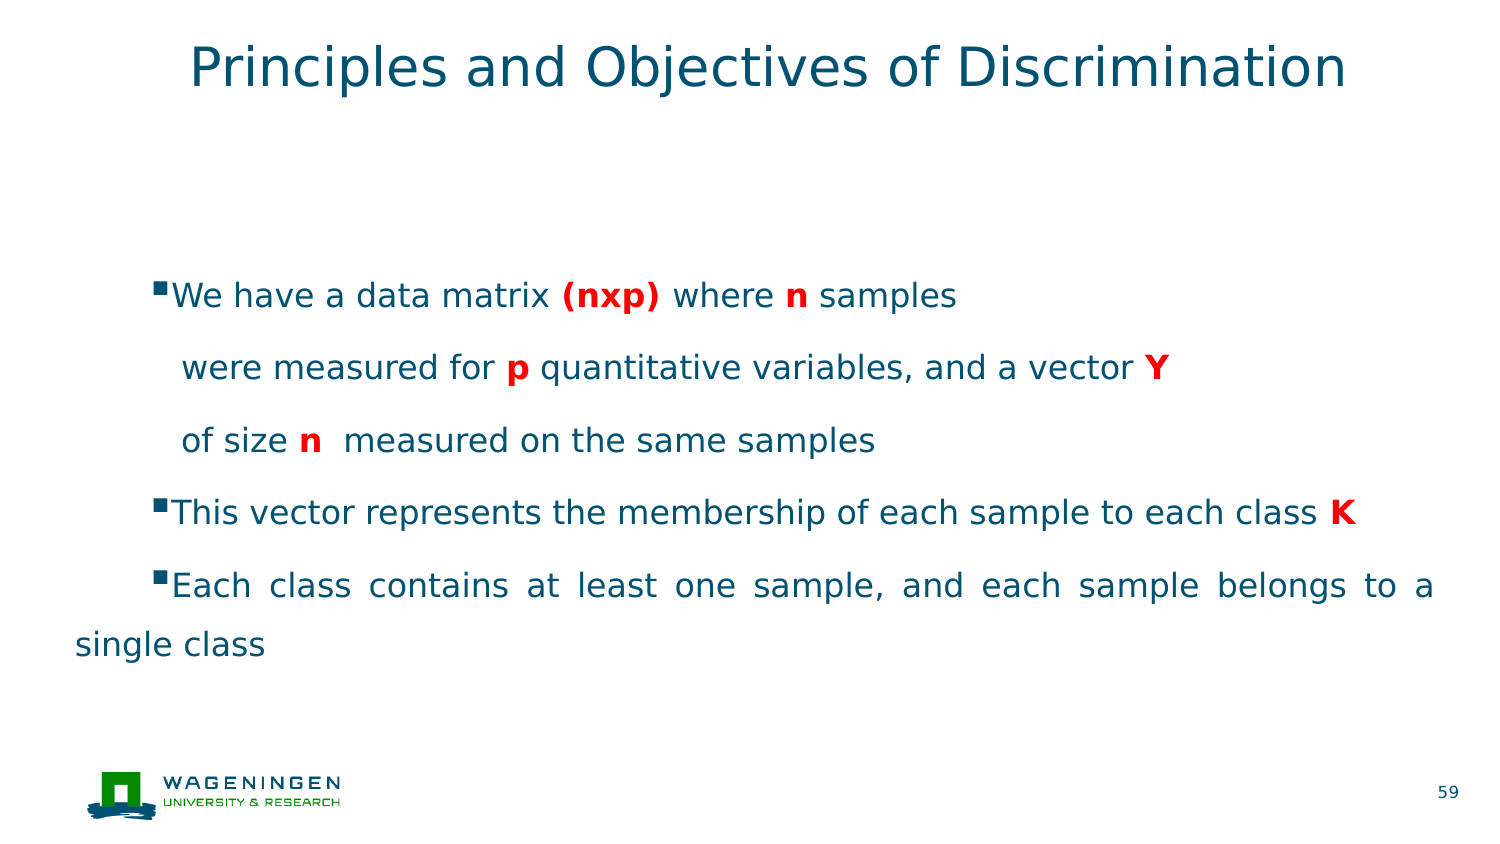

# Principles and Objectives of Discrimination
We have a data matrix (nxp) where n samples
   were measured for p quantitative variables, and a vector Y
   of size n  measured on the same samples
This vector represents the membership of each sample to each class K
Each class contains at least one sample, and each sample belongs to a single class
59